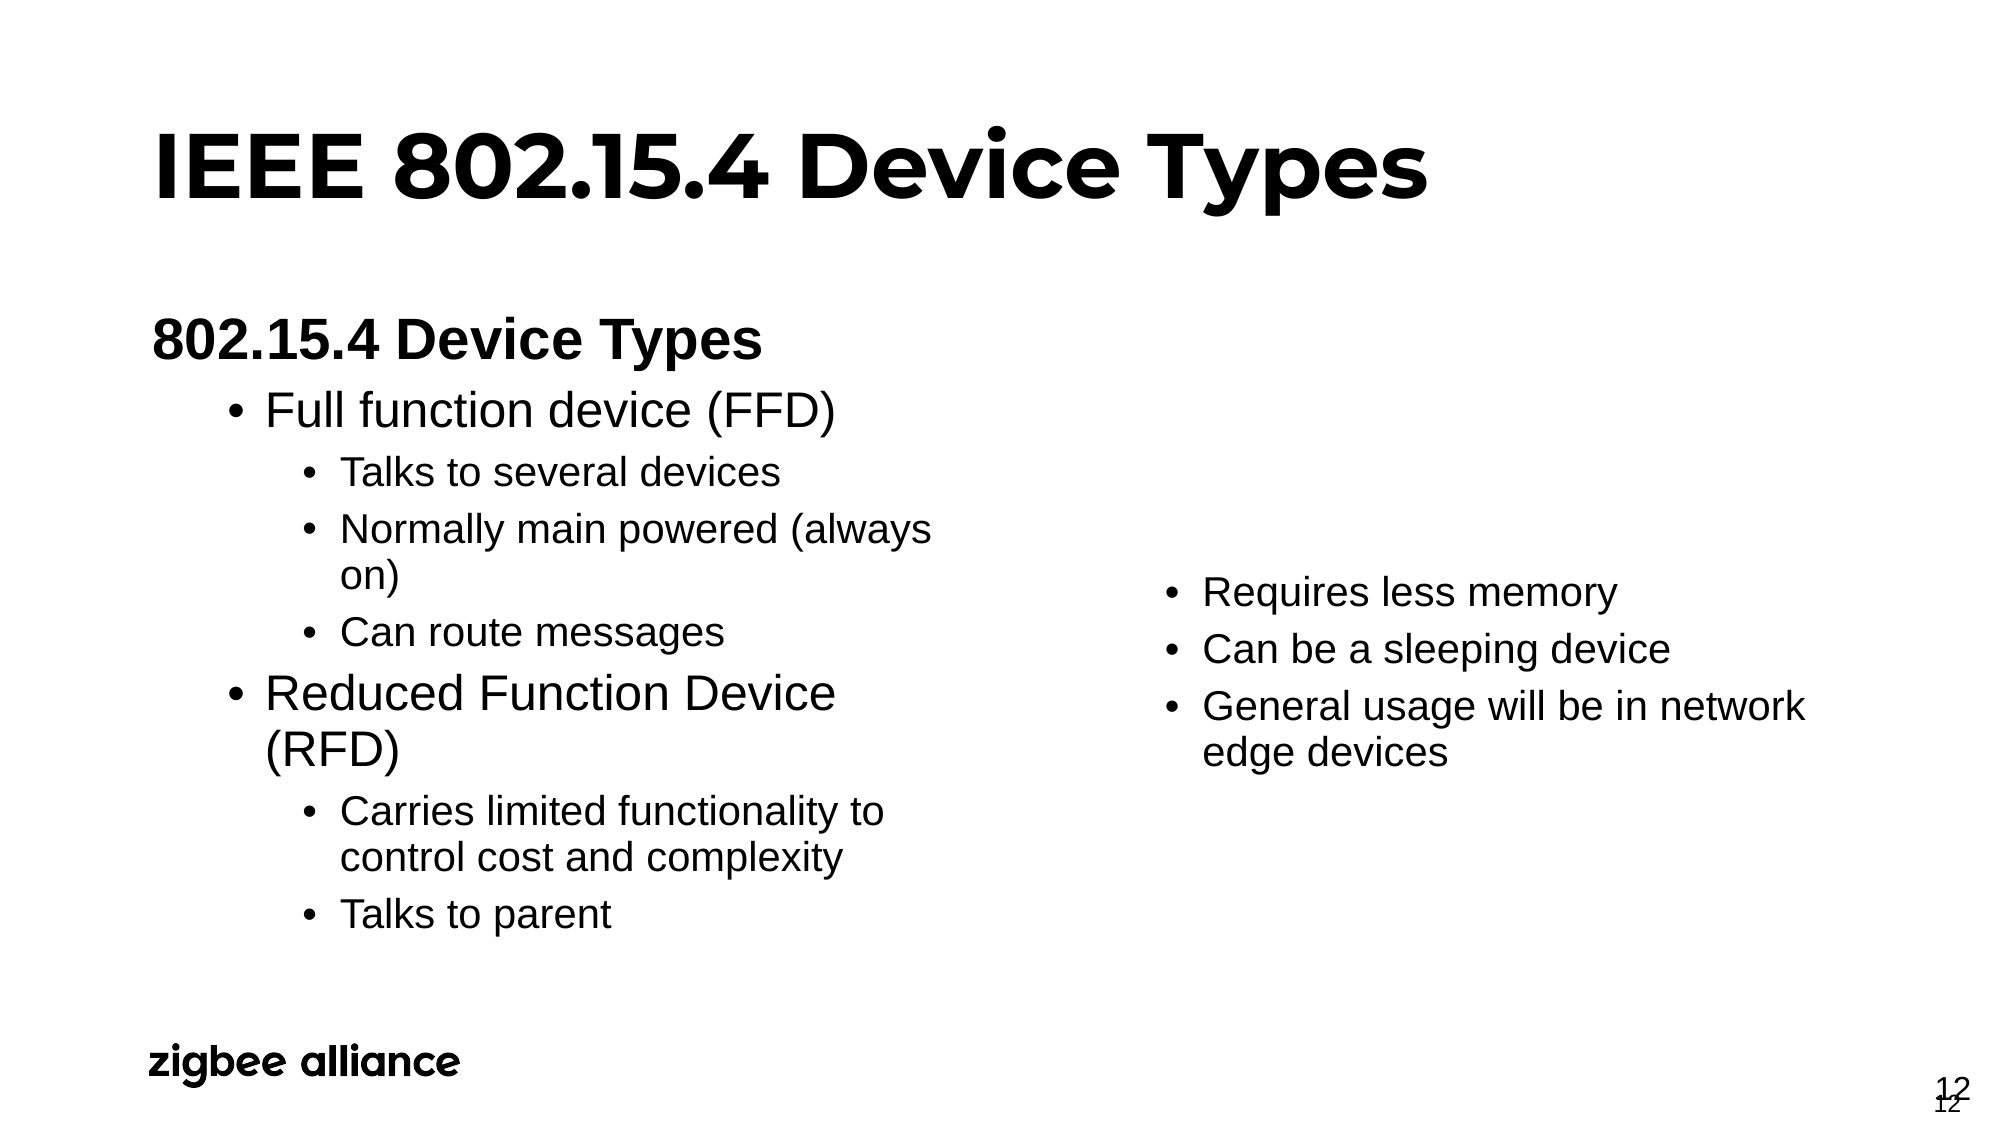

IEEE 802.15.4 Device Types
| 802.15.4 Device Types Full function device (FFD) Talks to several devices Normally main powered (always on) Can route messages Reduced Function Device (RFD) Carries limited functionality to control cost and complexity Talks to parent | Requires less memory Can be a sleeping device General usage will be in network edge devices |
| --- | --- |
12